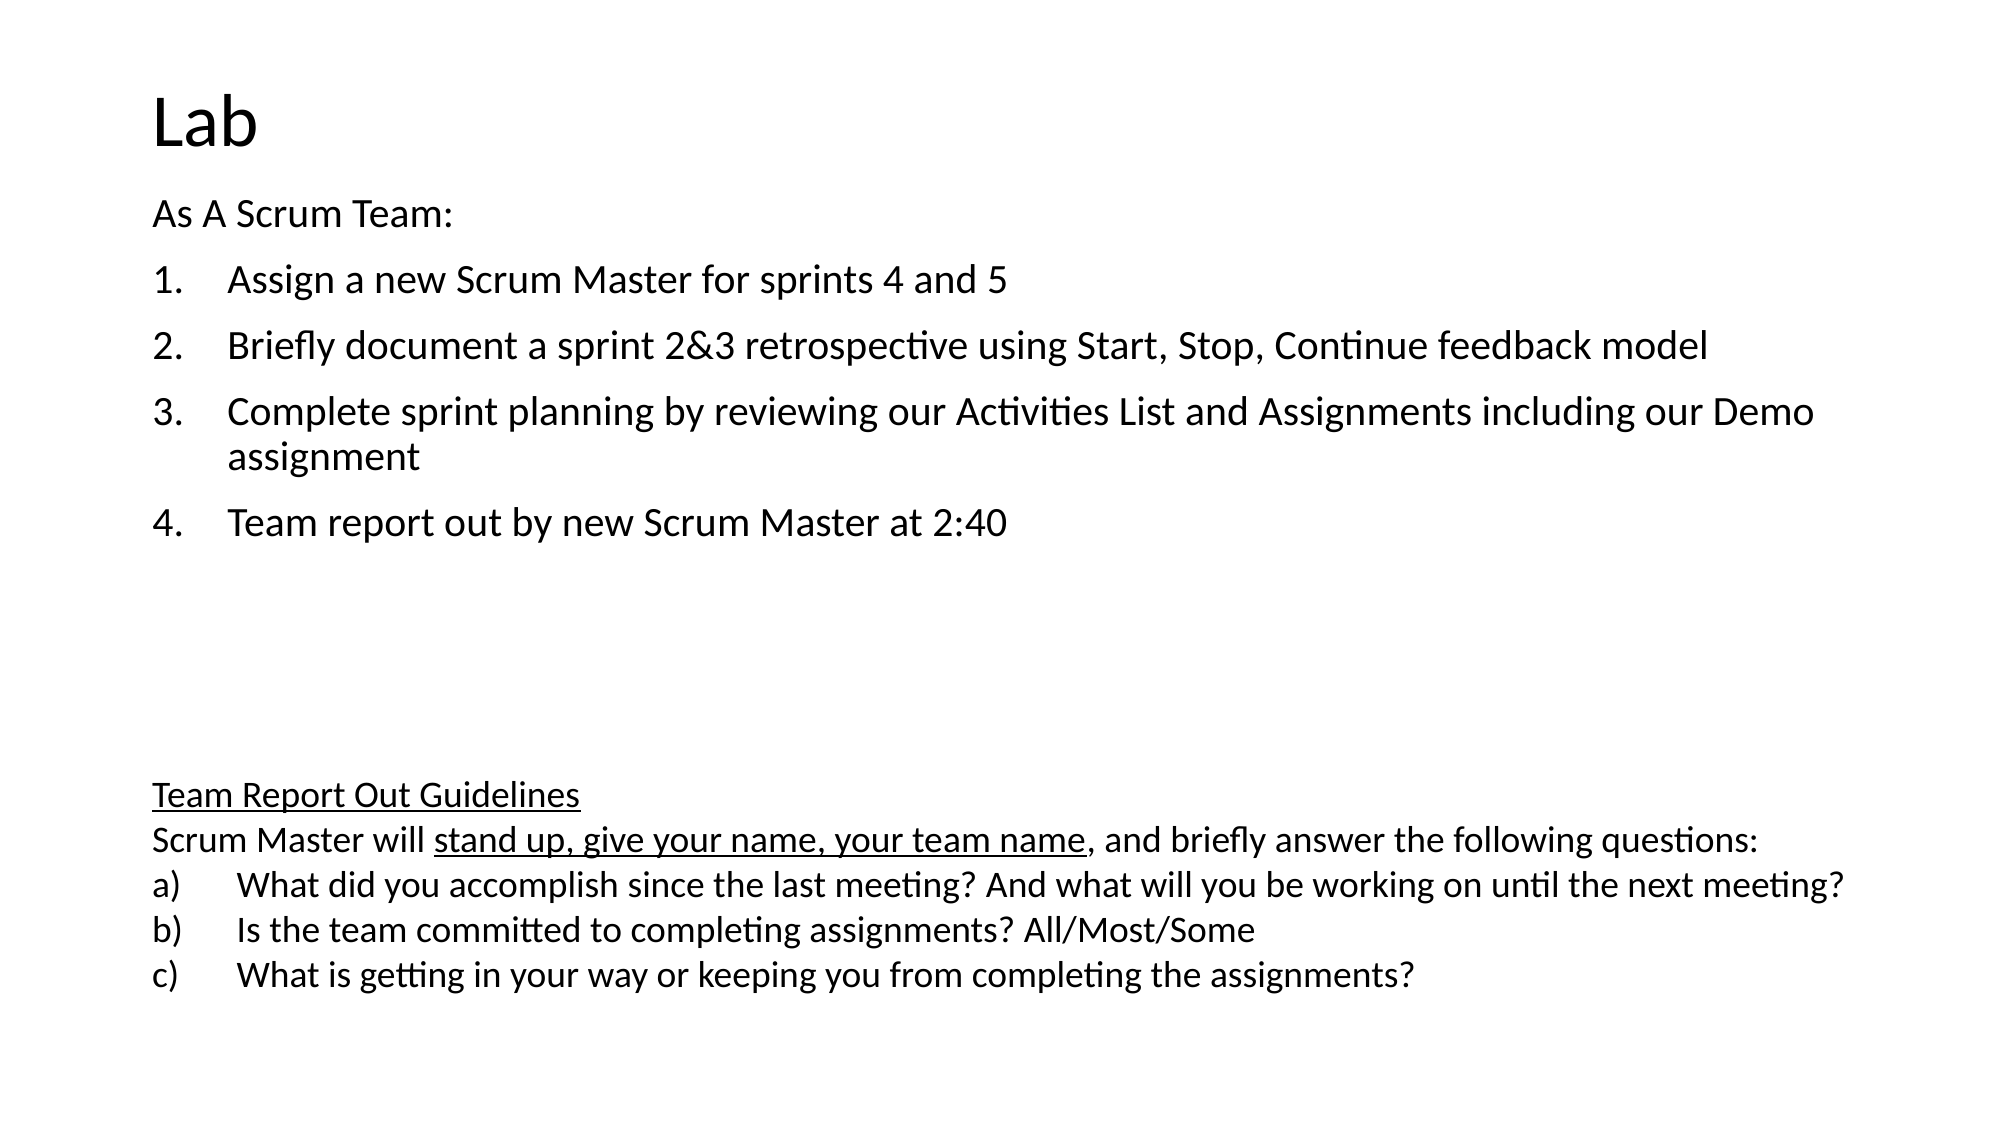

# Lab
As A Scrum Team:
Assign a new Scrum Master for sprints 4 and 5
Briefly document a sprint 2&3 retrospective using Start, Stop, Continue feedback model
Complete sprint planning by reviewing our Activities List and Assignments including our Demo assignment
Team report out by new Scrum Master at 2:40

Team Report Out Guidelines
Scrum Master will stand up, give your name, your team name, and briefly answer the following questions:
What did you accomplish since the last meeting? And what will you be working on until the next meeting?
Is the team committed to completing assignments? All/Most/Some
What is getting in your way or keeping you from completing the assignments?